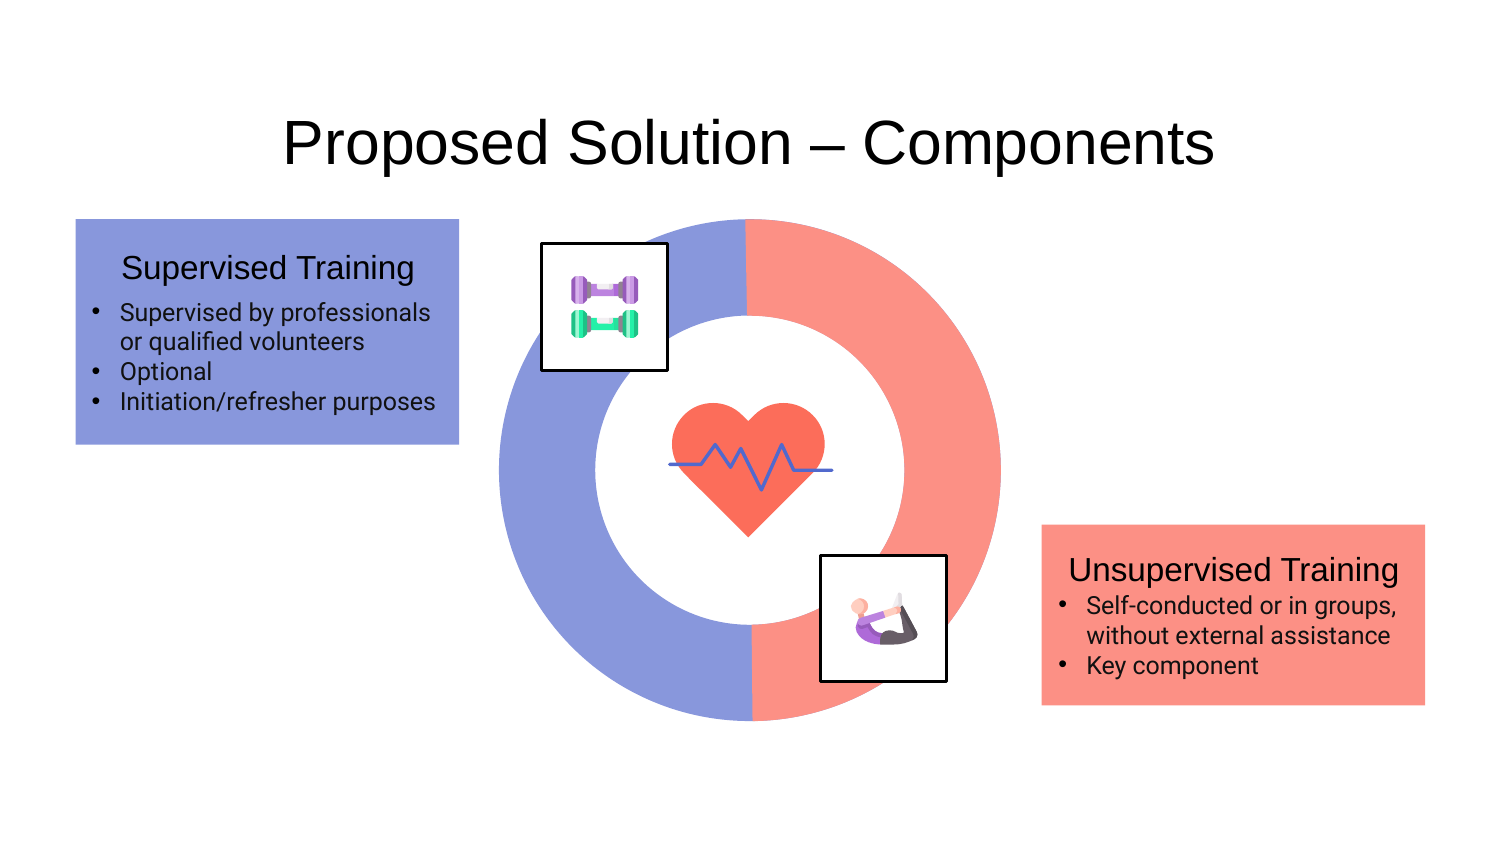

Proposed Solution – Components

Supervised Training
Supervised by professionals or qualified volunteers
Optional
Initiation/refresher purposes

Unsupervised Training
Self-conducted or in groups, without external assistance
Key component